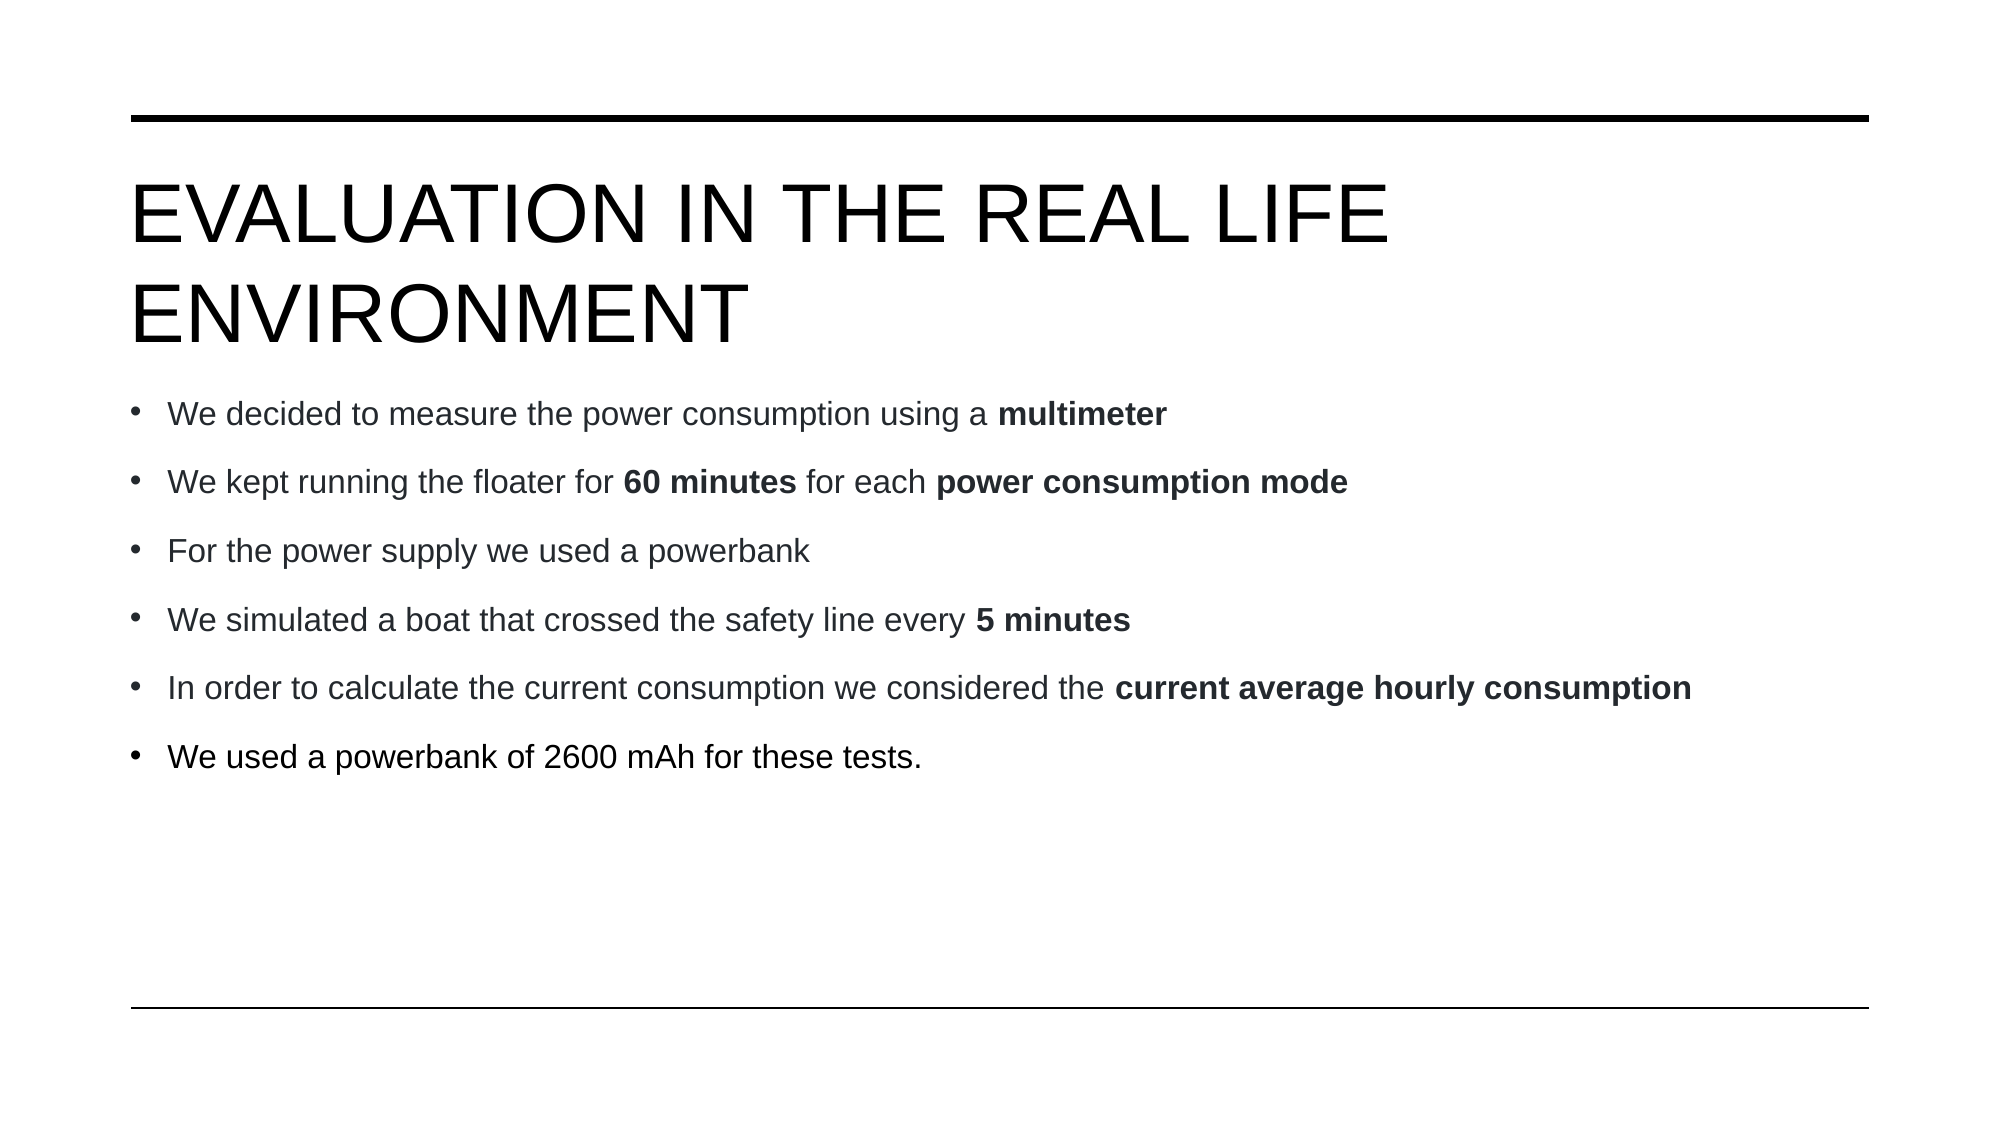

# EVALUATION IN THE REAL LIFE ENVIRONMENT
We decided to measure the power consumption using a multimeter
We kept running the floater for 60 minutes for each power consumption mode
For the power supply we used a powerbank
We simulated a boat that crossed the safety line every 5 minutes
In order to calculate the current consumption we considered the current average hourly consumption
We used a powerbank of 2600 mAh for these tests.